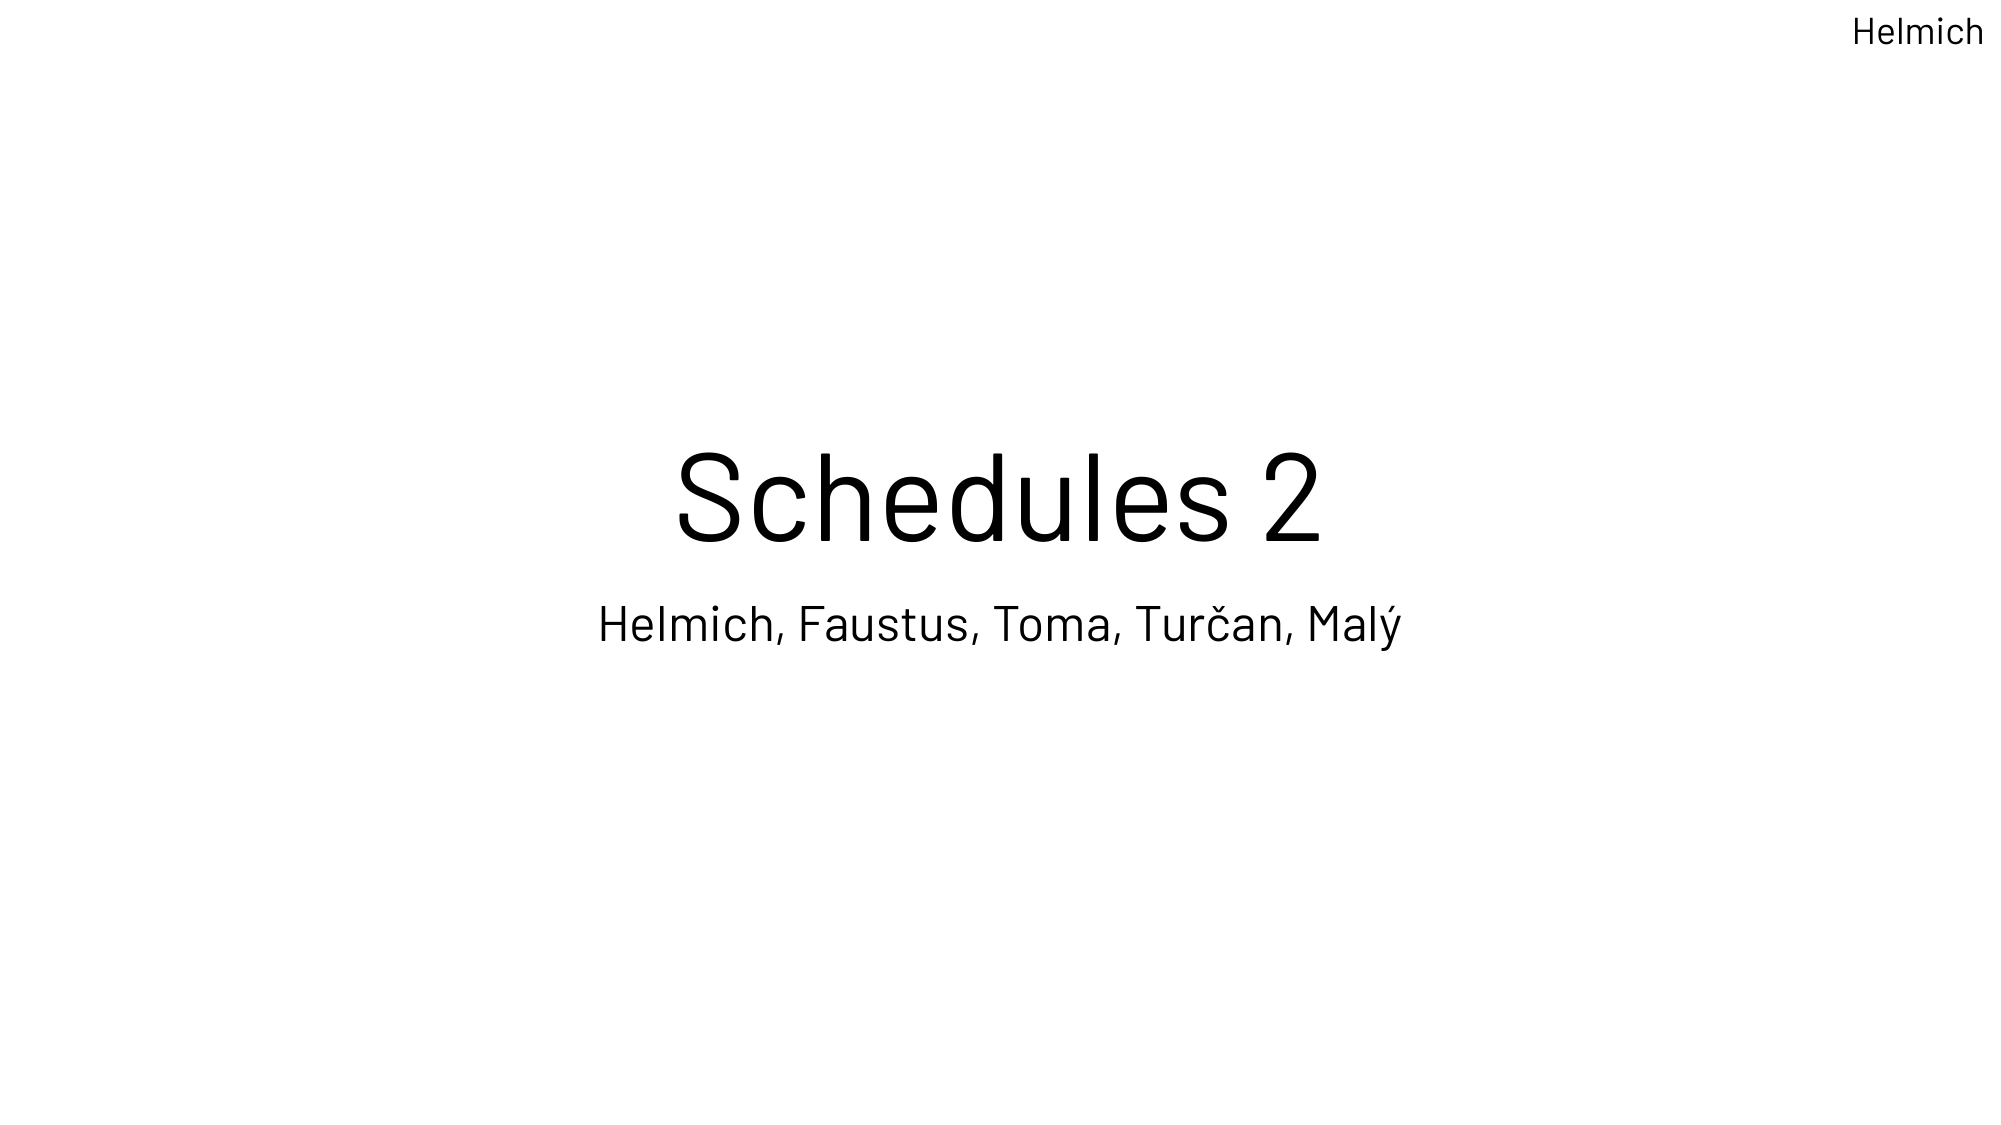

Helmich
# Schedules 2
Helmich, Faustus, Toma, Turčan, Malý